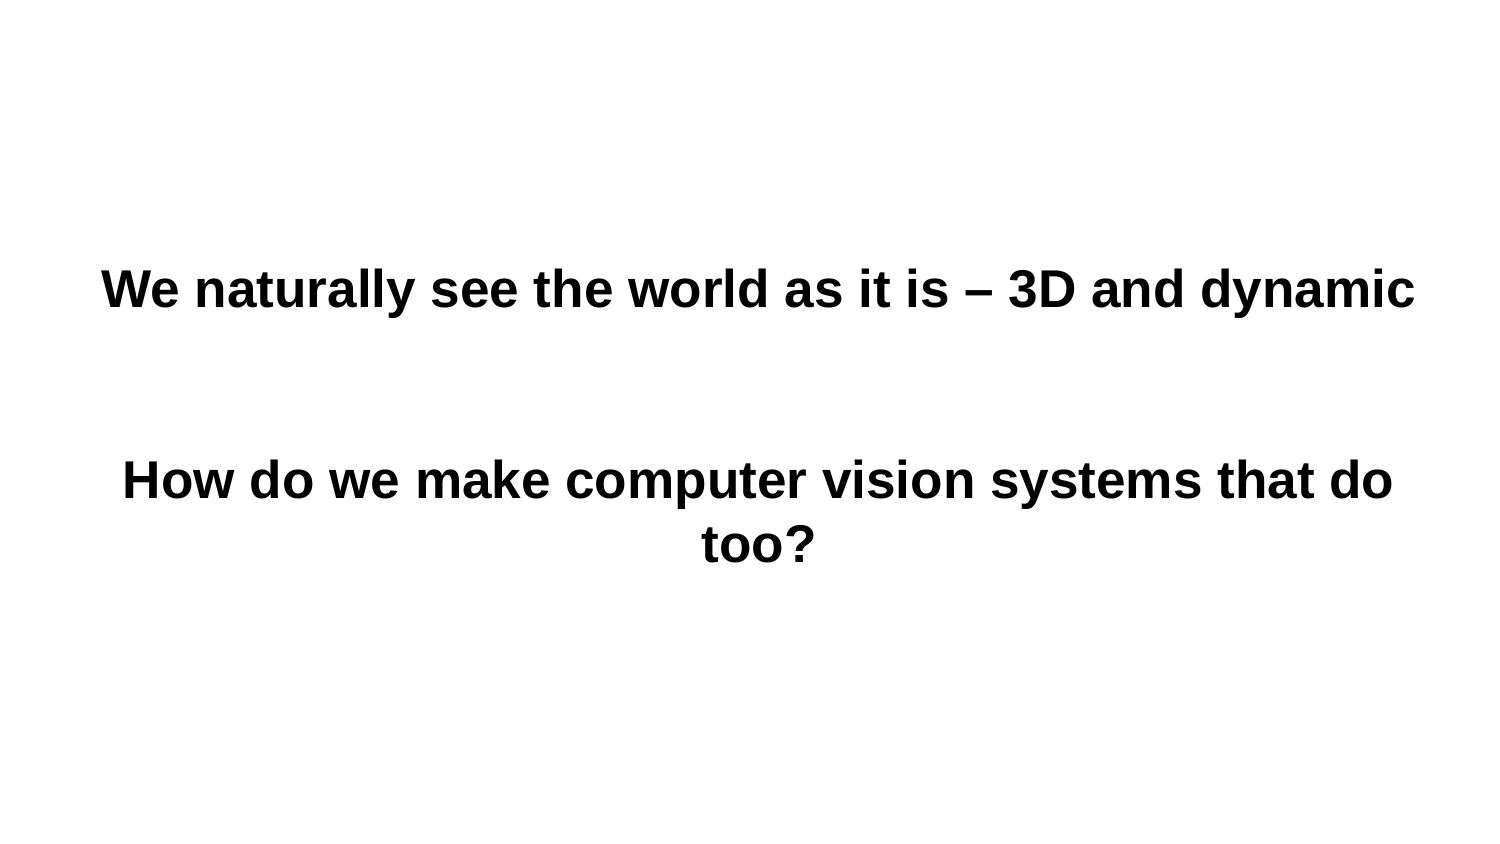

# We naturally see the world as it is – 3D and dynamic

How do we make computer vision systems that do too?